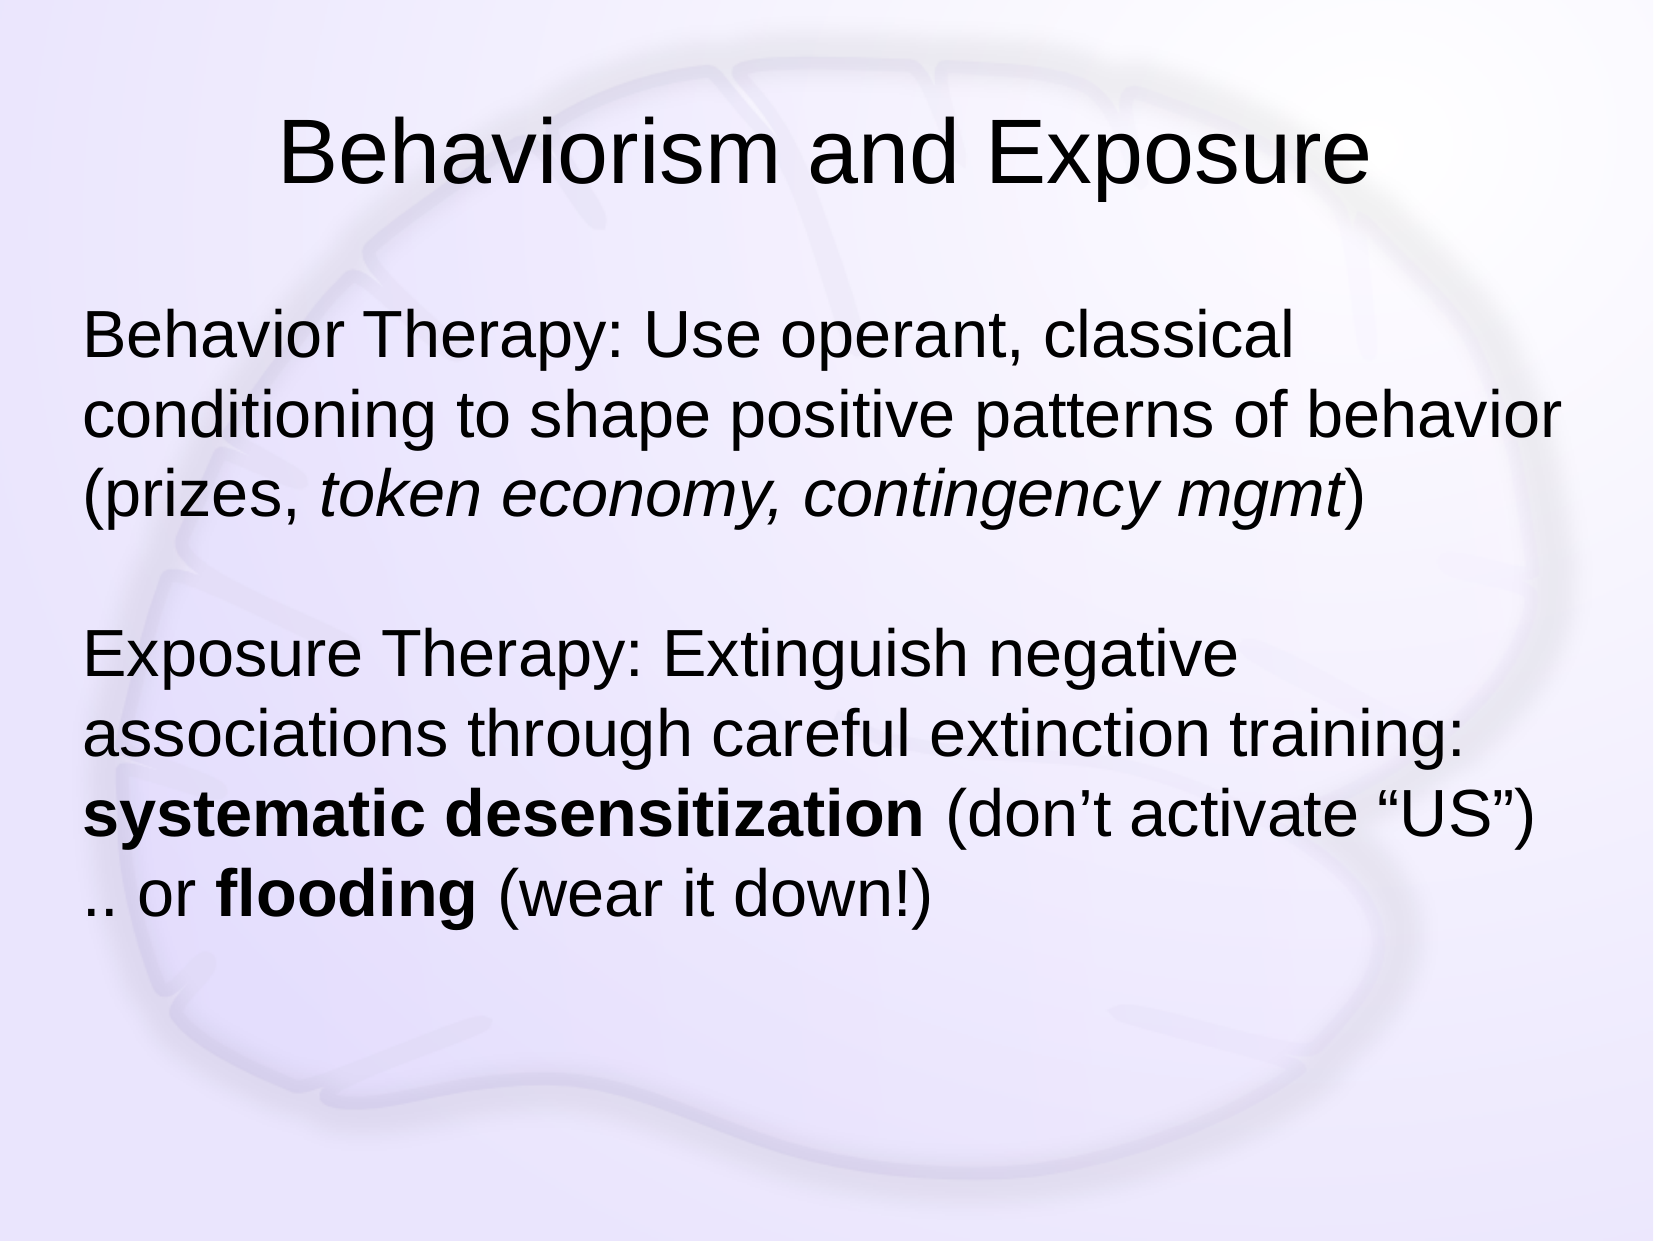

# Behaviorism and Exposure
Behavior Therapy: Use operant, classical conditioning to shape positive patterns of behavior (prizes, token economy, contingency mgmt)

Exposure Therapy: Extinguish negative associations through careful extinction training: systematic desensitization (don’t activate “US”)
.. or flooding (wear it down!)